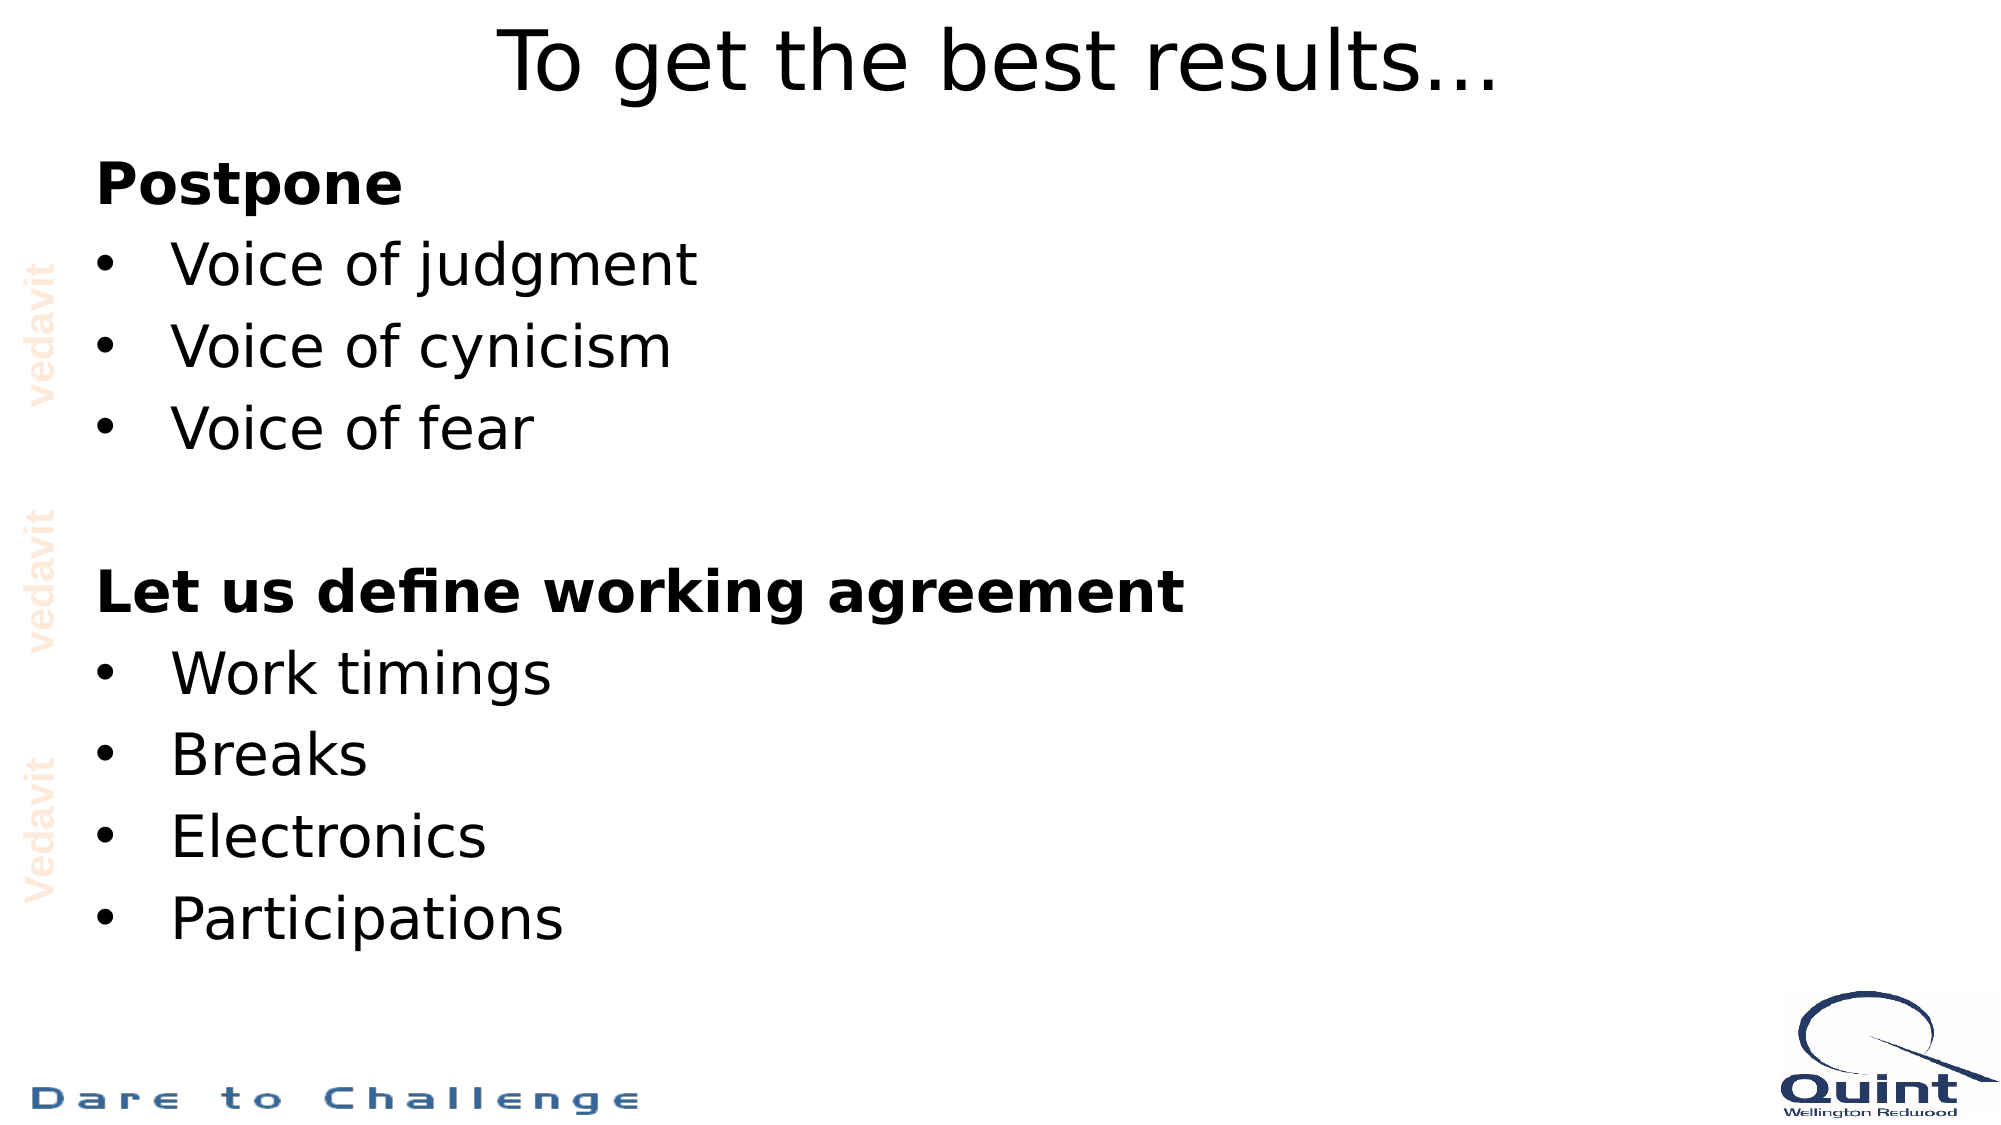

# To get the best results...
Postpone
Voice of judgment
Voice of cynicism
Voice of fear

Let us define working agreement
Work timings
Breaks
Electronics
Participations